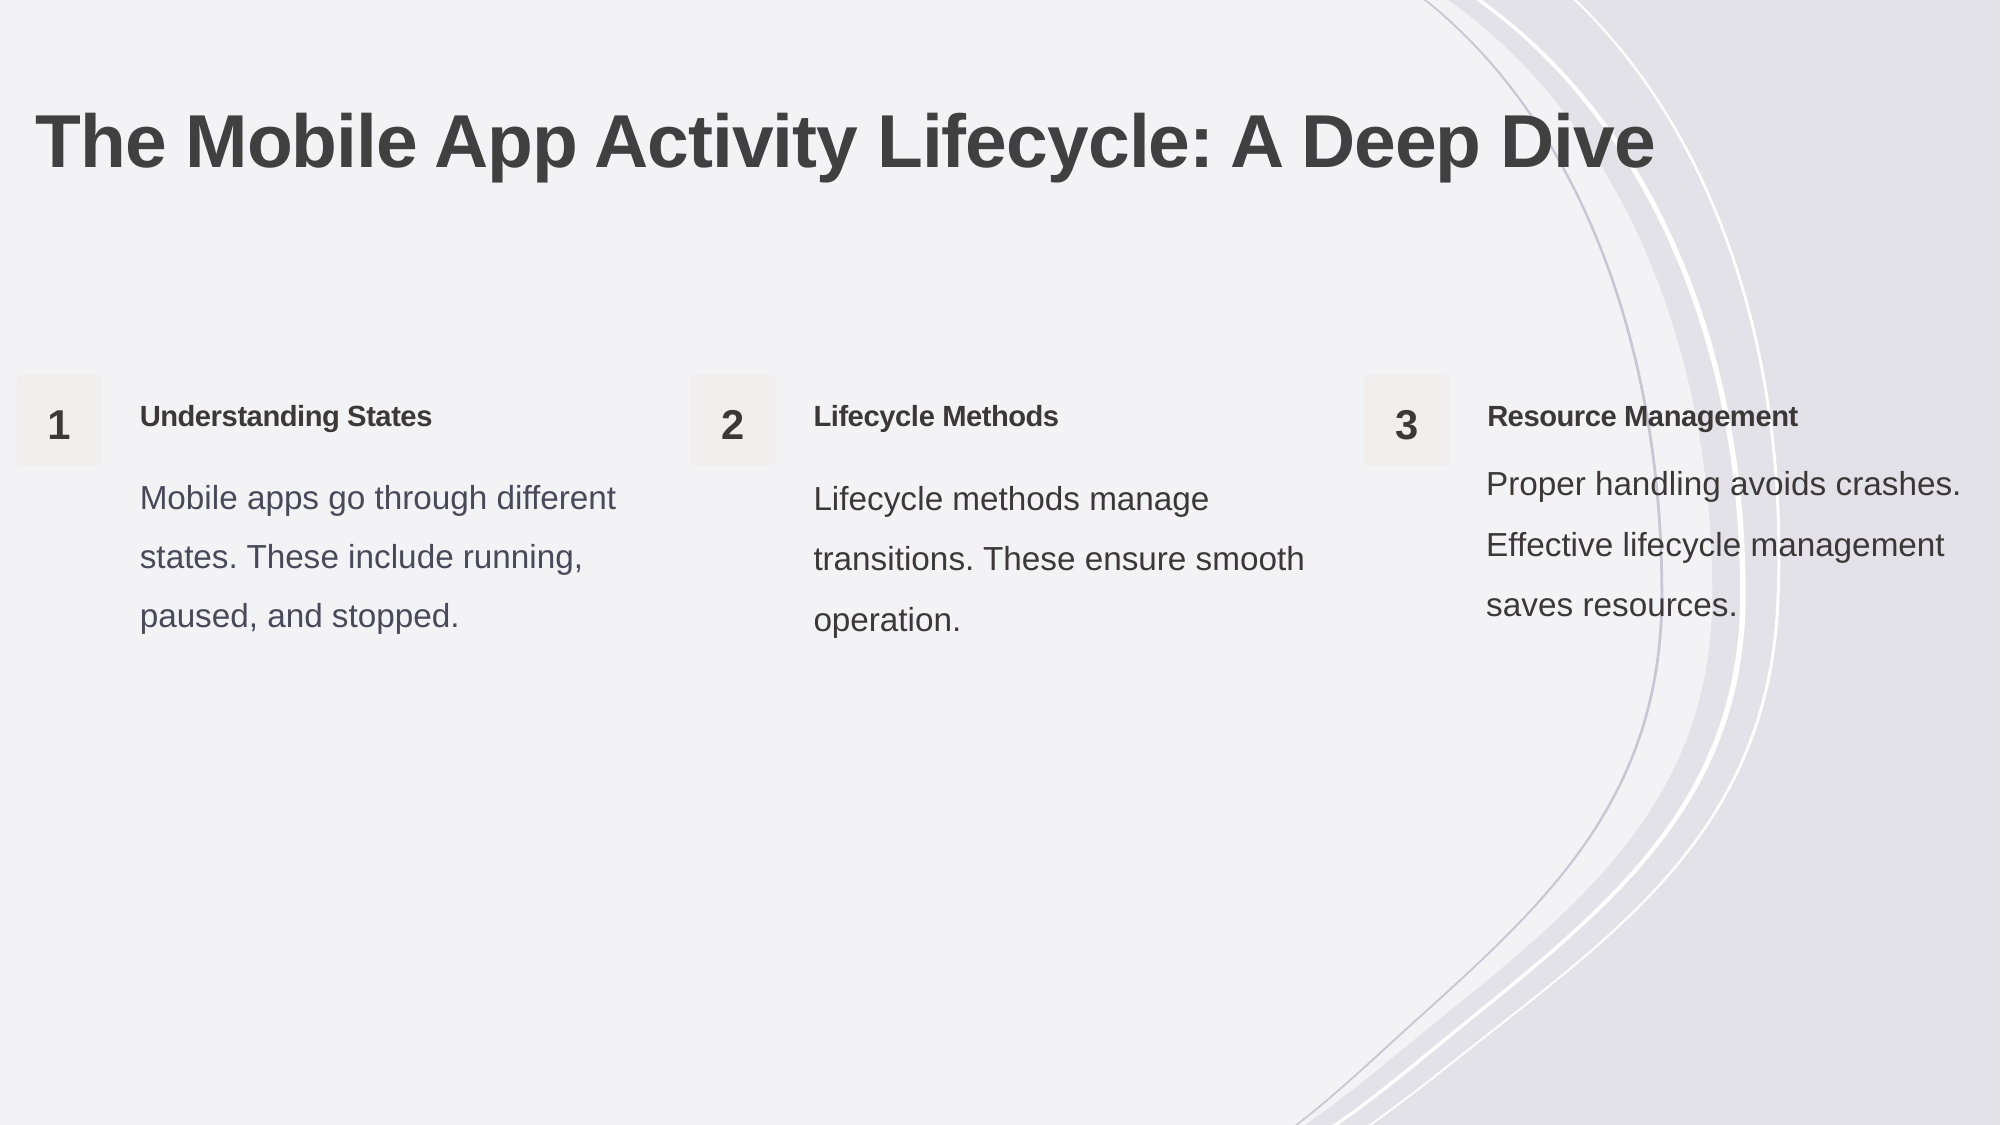

The Mobile App Activity Lifecycle: A Deep Dive

Understanding States

Lifecycle Methods

Resource Management
1
2
3
Proper handling avoids crashes. Effective lifecycle management saves resources.
Mobile apps go through different states. These include running, paused, and stopped.
Lifecycle methods manage transitions. These ensure smooth operation.
3